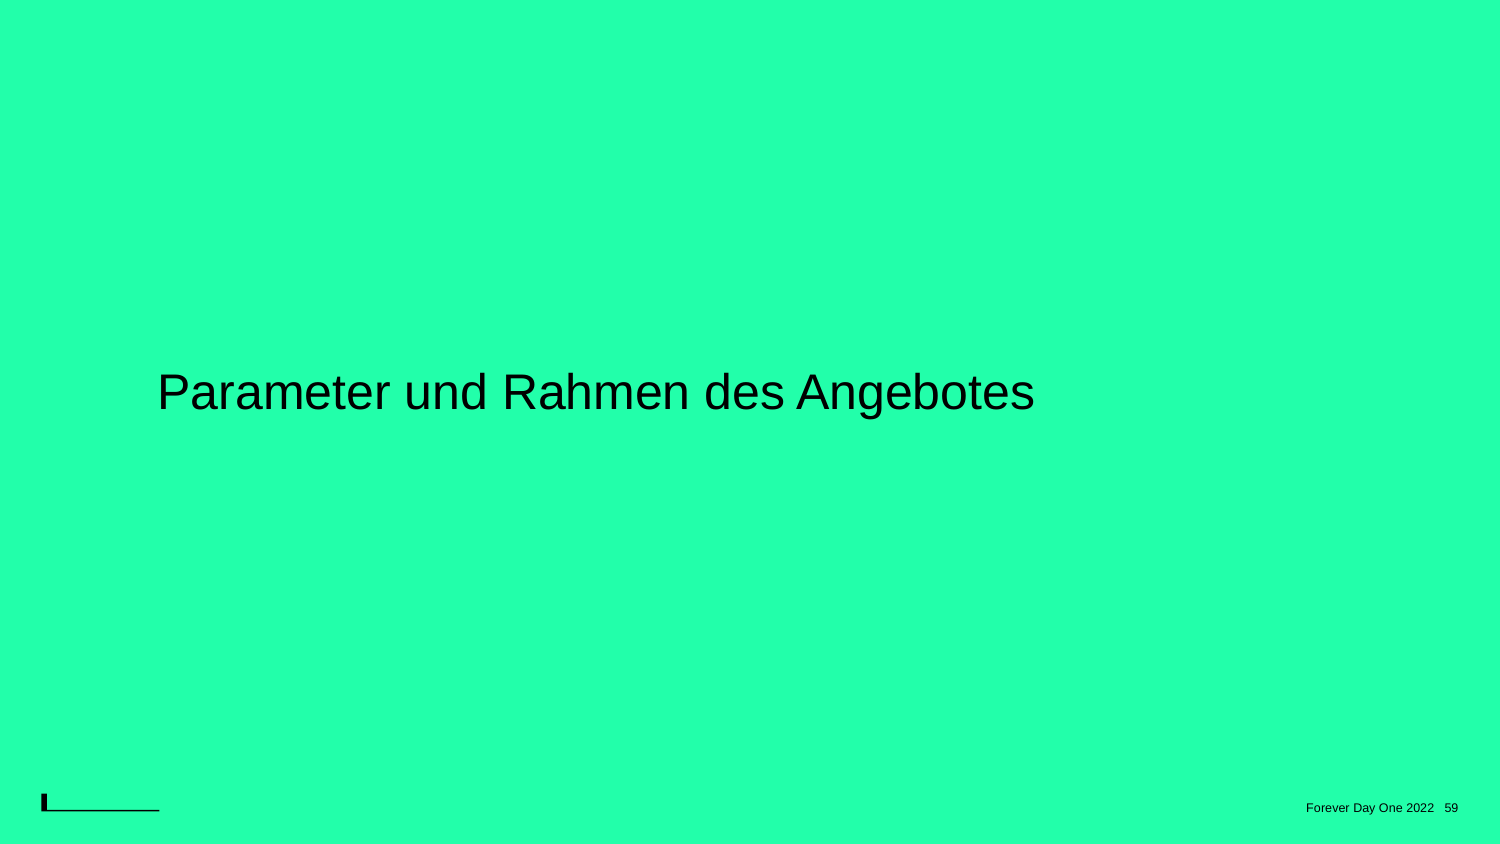

Parameter und Rahmen des Angebotes

Forever Day One 2022   59